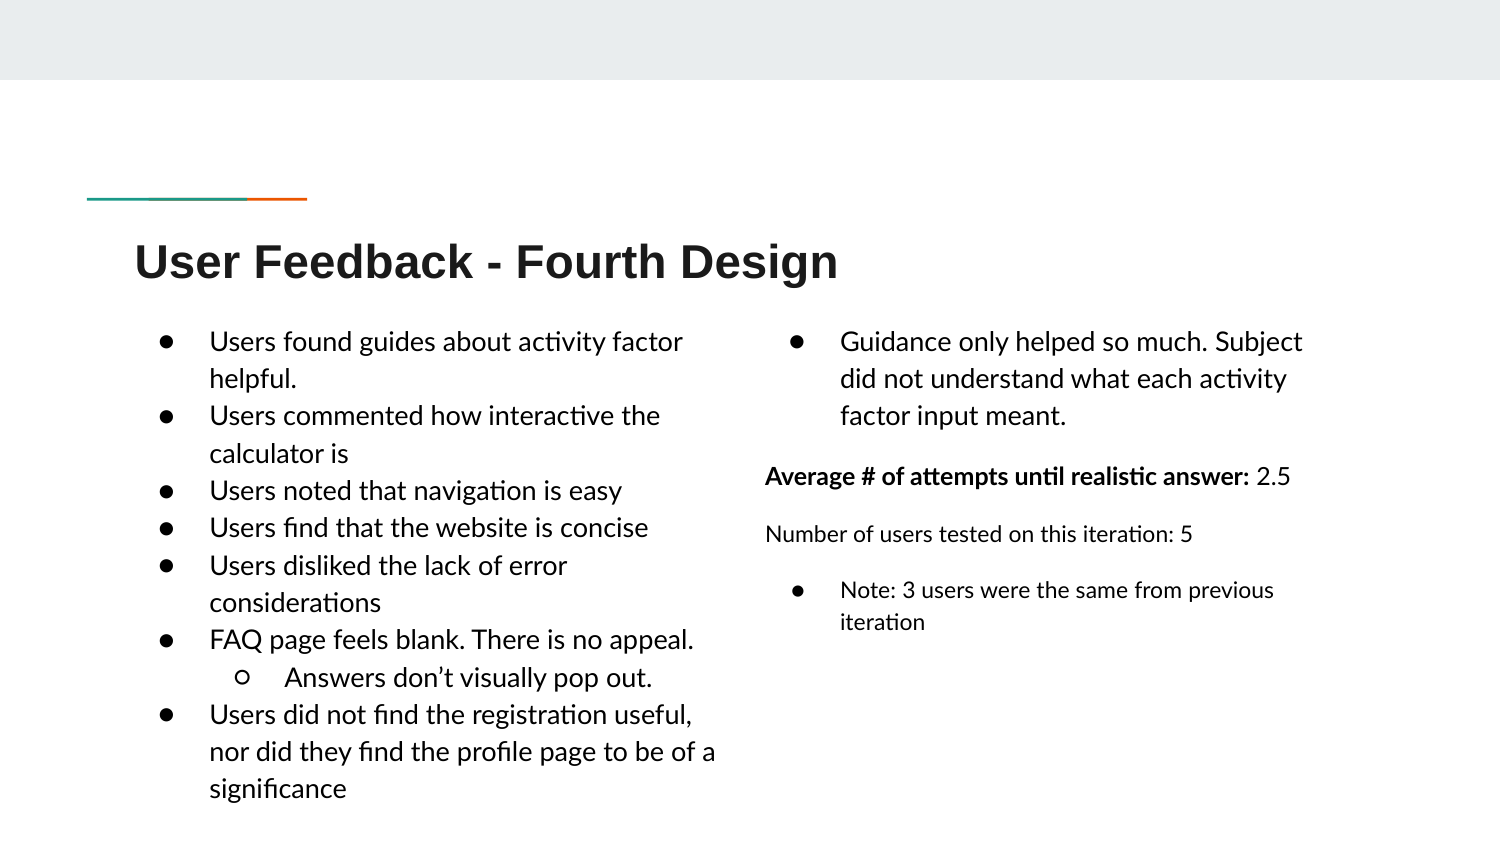

# User Feedback - Fourth Design
Users found guides about activity factor helpful.
Users commented how interactive the calculator is
Users noted that navigation is easy
Users find that the website is concise
Users disliked the lack of error considerations
FAQ page feels blank. There is no appeal.
Answers don’t visually pop out.
Users did not find the registration useful, nor did they find the profile page to be of a significance

Guidance only helped so much. Subject did not understand what each activity factor input meant.
Average # of attempts until realistic answer: 2.5
Number of users tested on this iteration: 5
Note: 3 users were the same from previous iteration